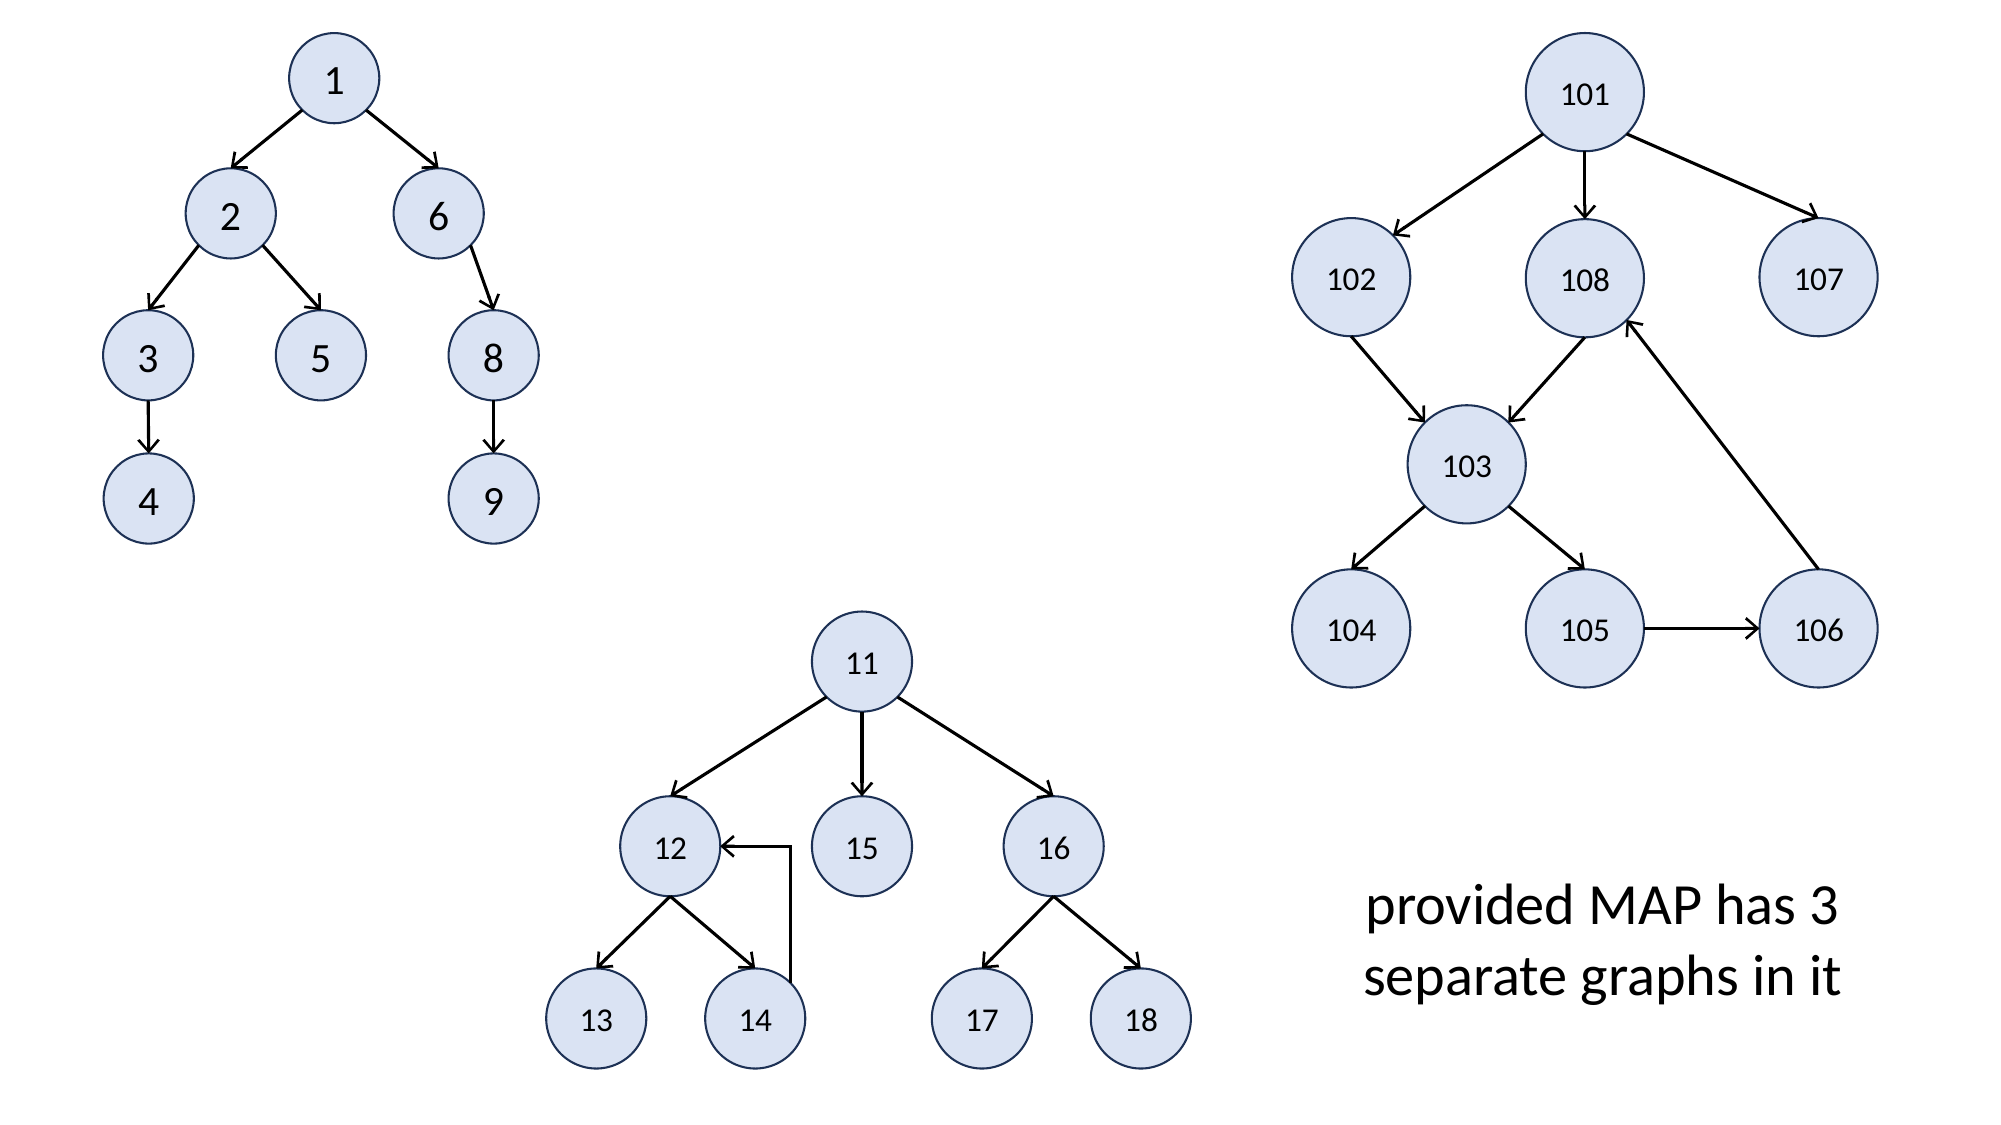

1
2
6
3
5
8
4
9
101
102
107
108
103
104
105
106
11
12
15
16
13
14
17
18
provided MAP has 3 separate graphs in it